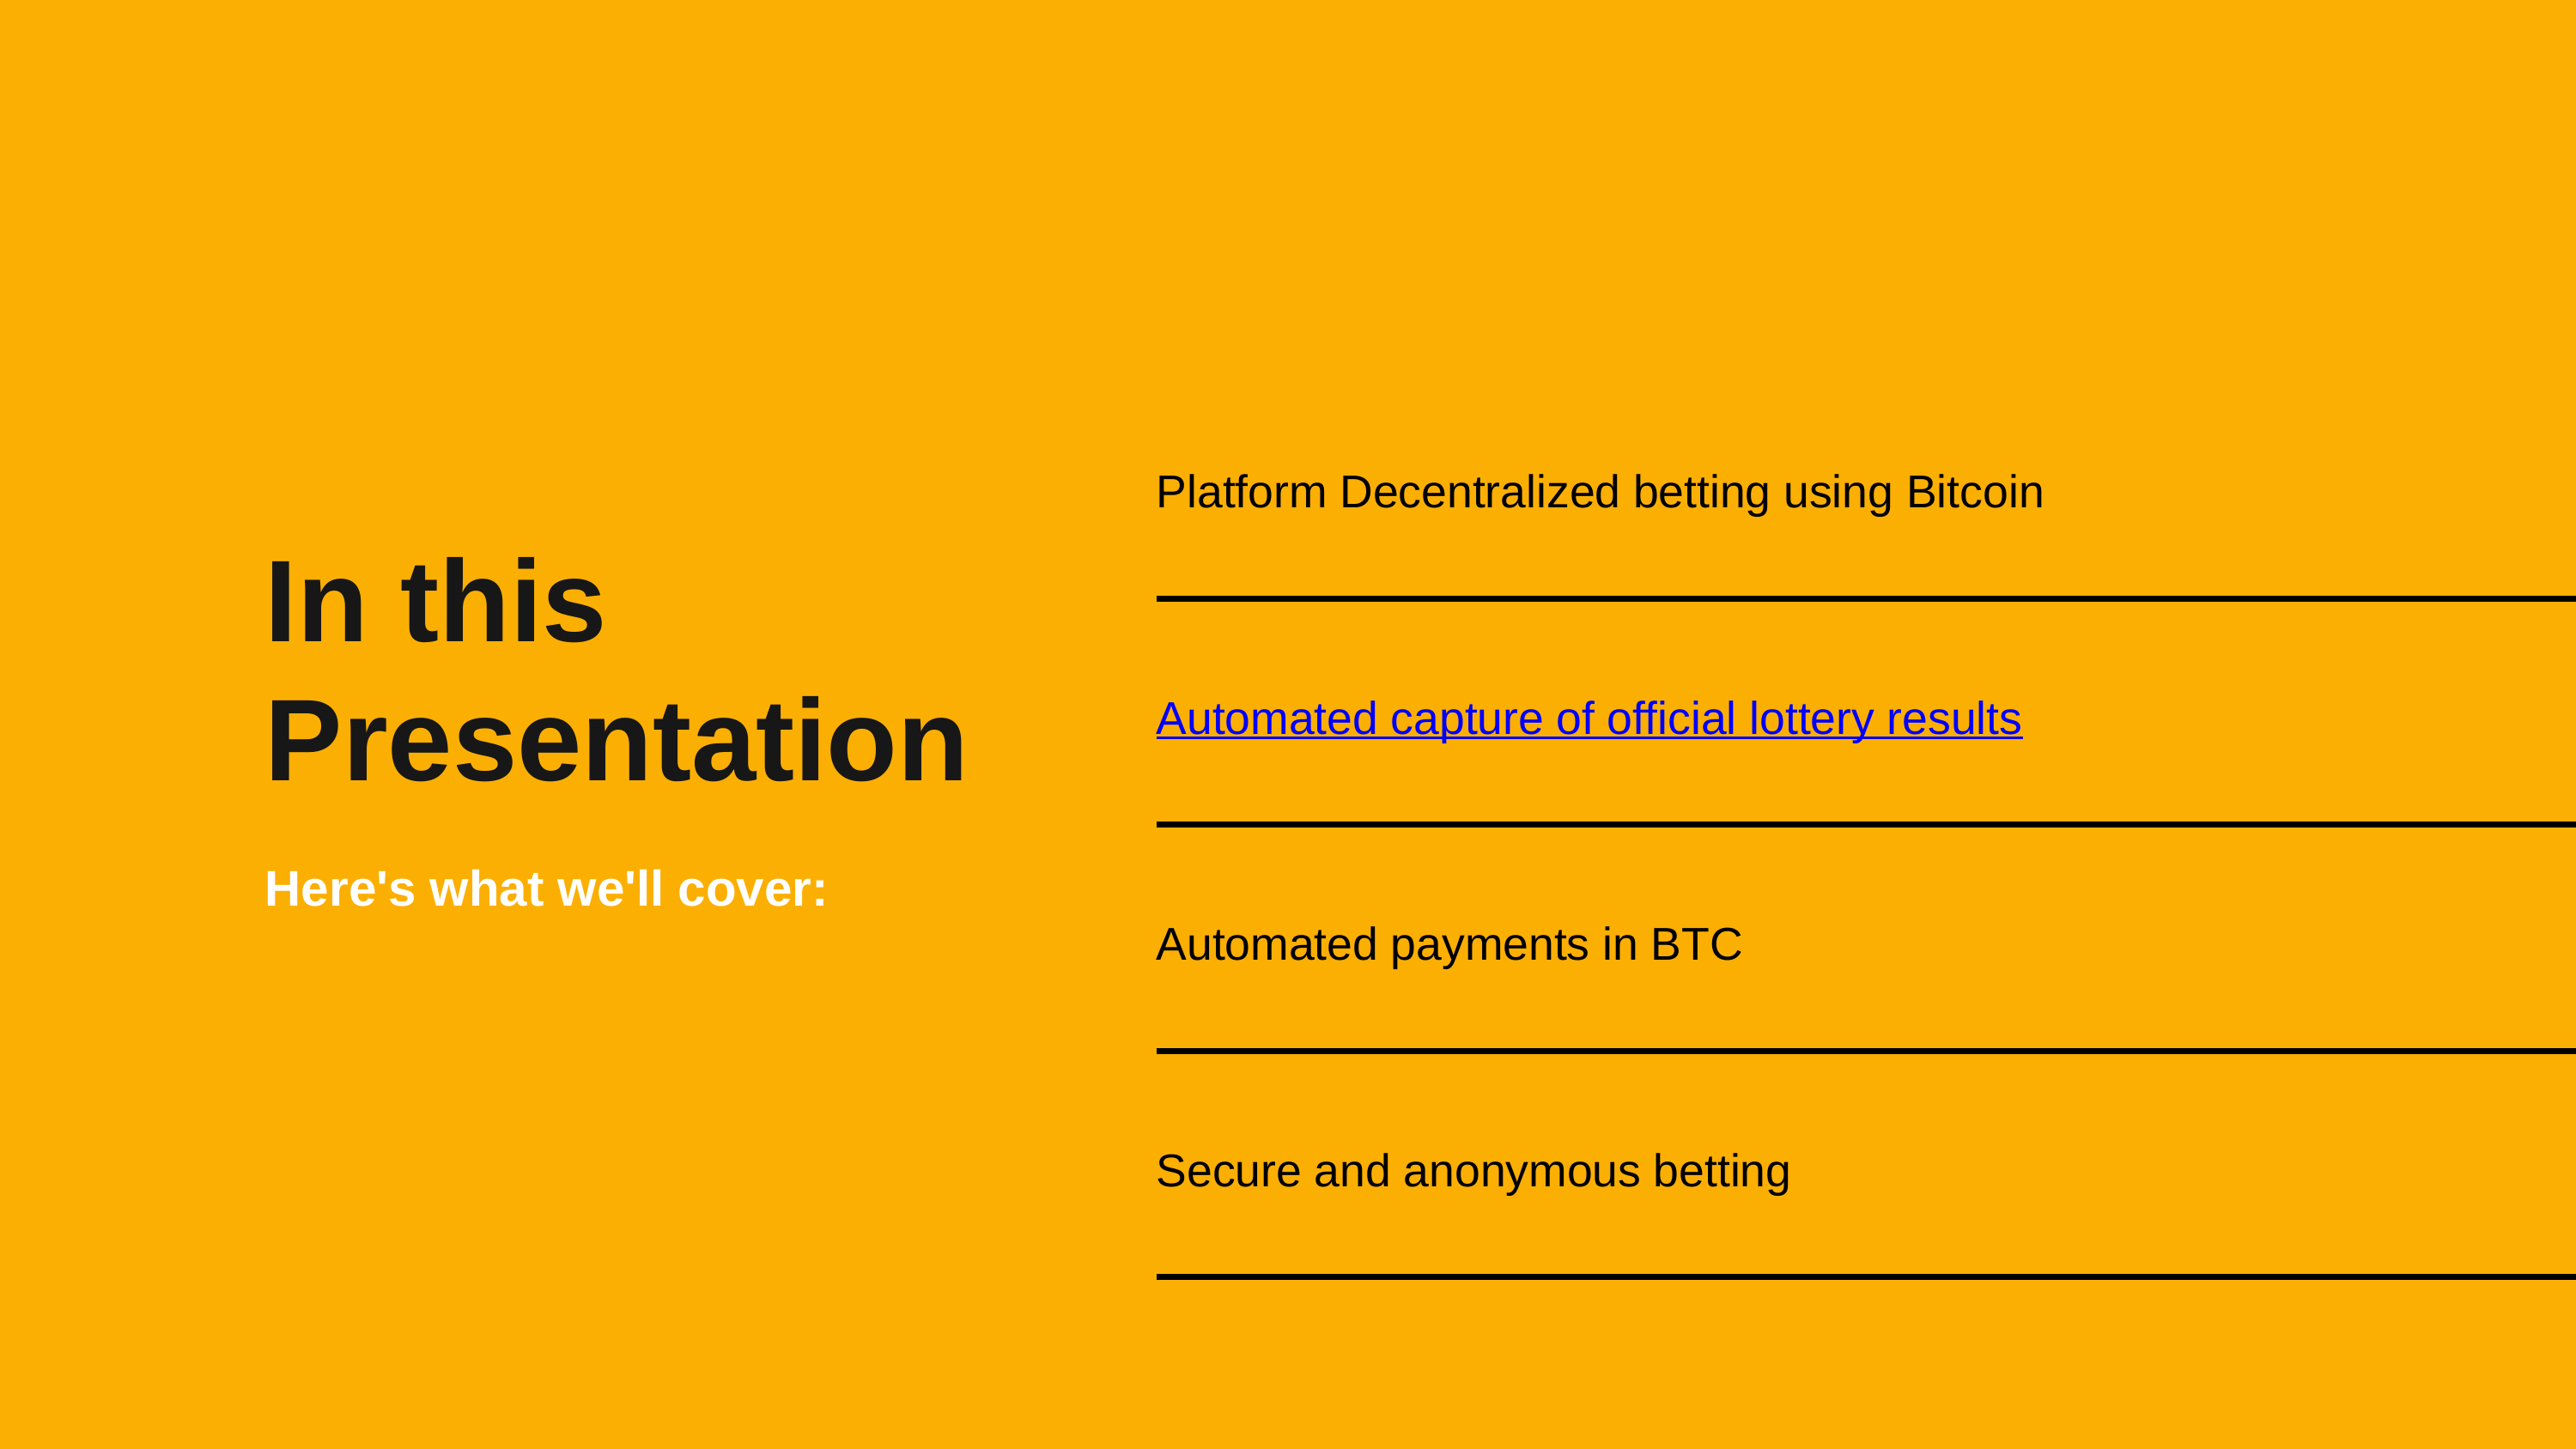

| Platform Decentralized betting using Bitcoin |
| --- |
| Automated capture of official lottery results |
| Automated payments in BTC |
| Secure and anonymous betting |
In this Presentation
Here's what we'll cover: